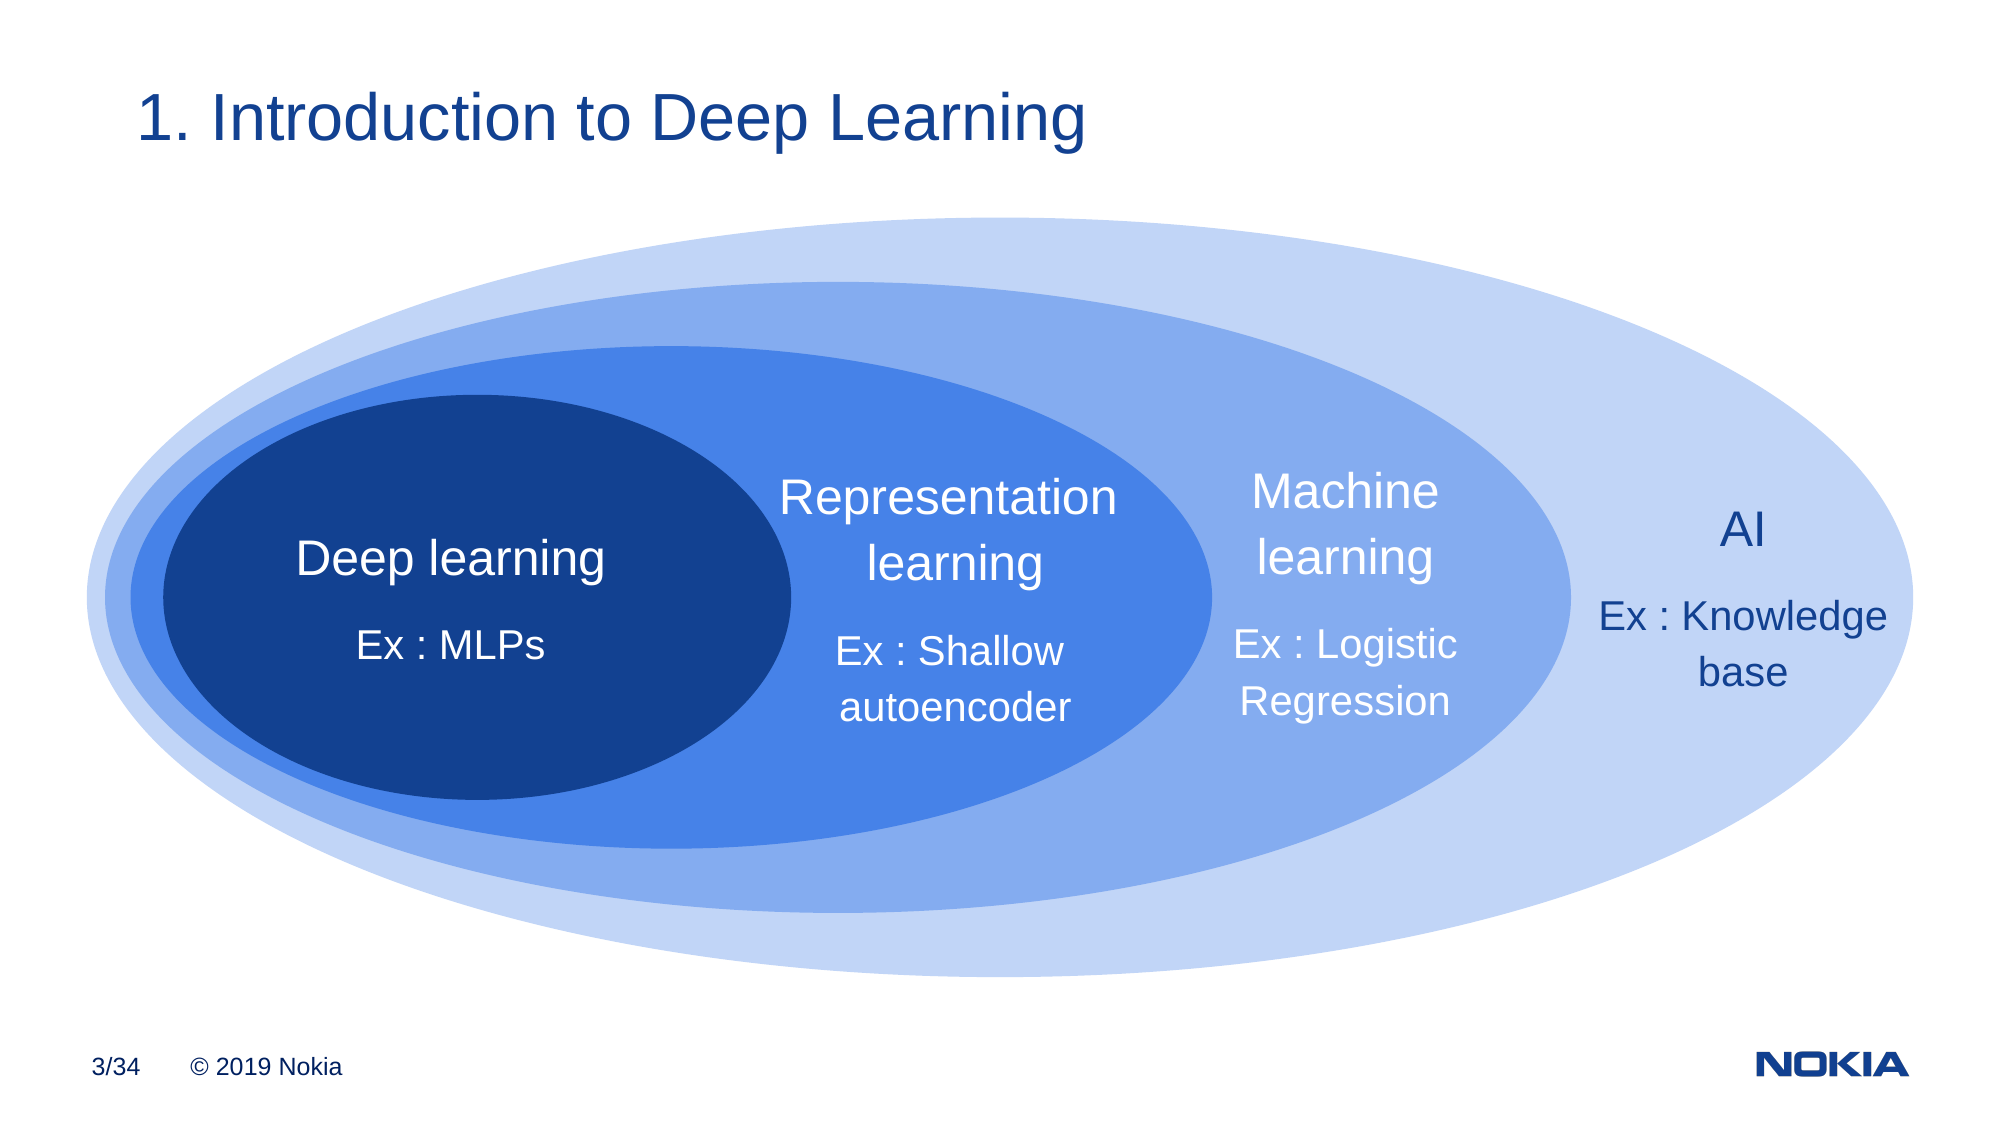

1. Introduction to Deep Learning

Machine
learning

Ex : Logistic
Regression
Representation
learning

Ex : Shallow
autoencoder
AI

Ex : Knowledge
base
Deep learning

Ex : MLPs